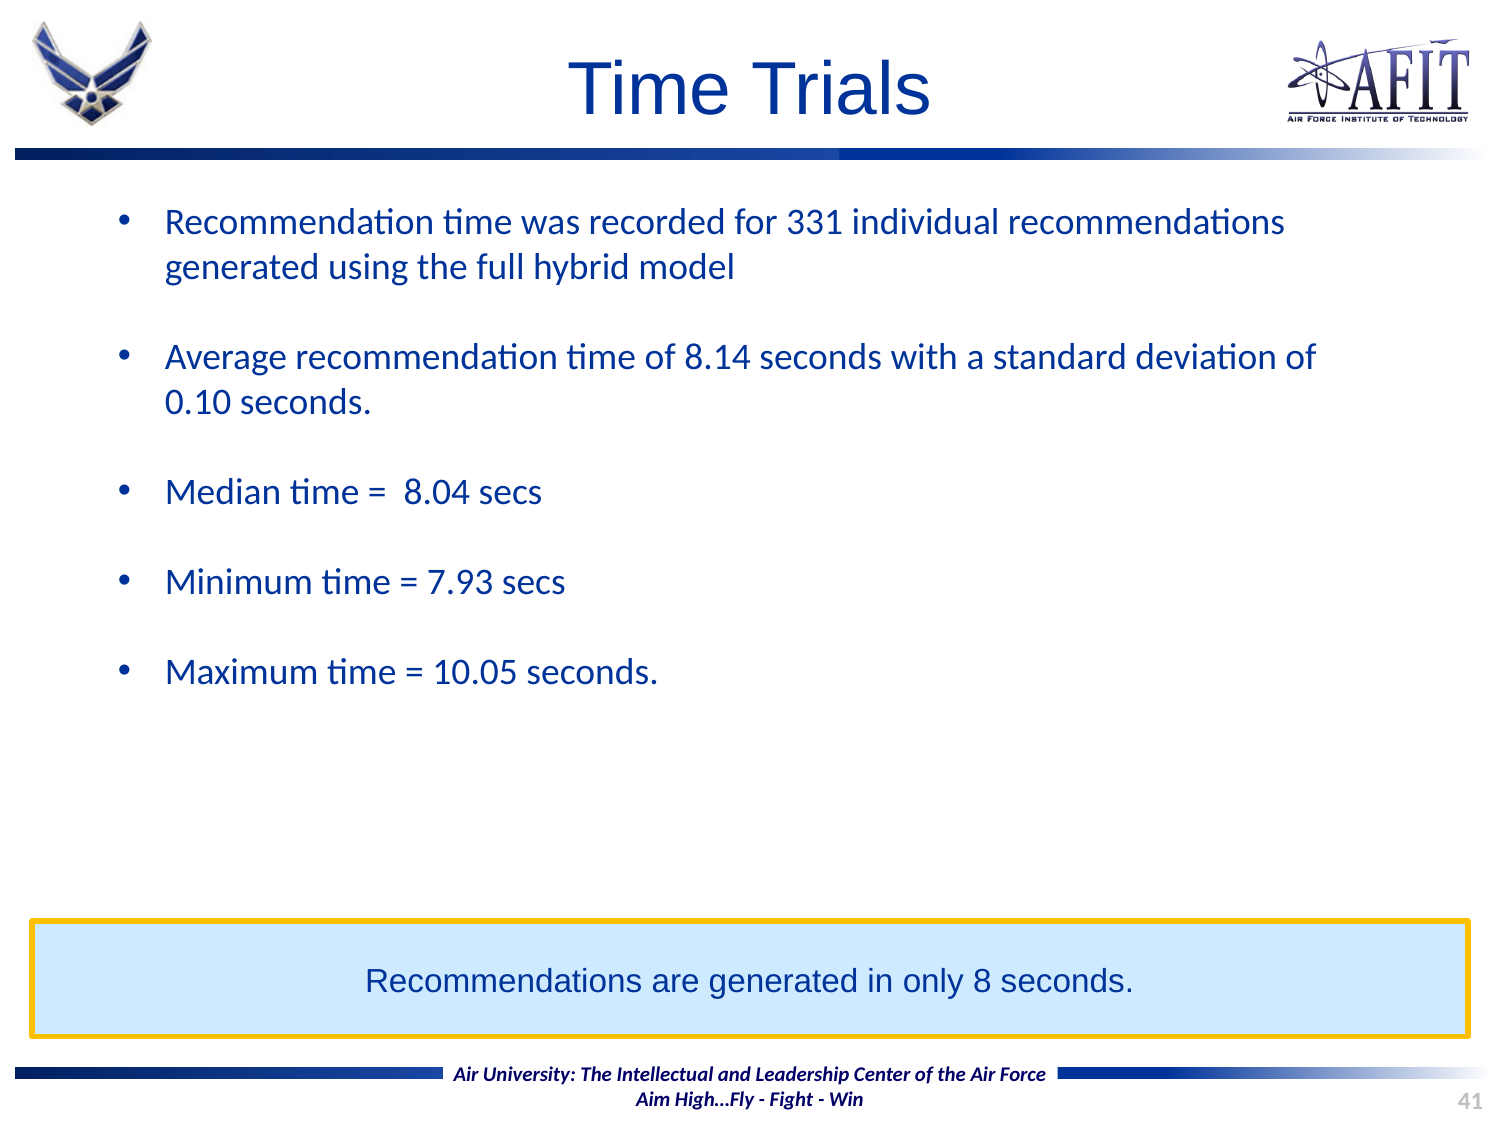

# Time Trials
Recommendation time was recorded for 331 individual recommendations generated using the full hybrid model

Average recommendation time of 8.14 seconds with a standard deviation of 0.10 seconds.

Median time =  8.04 secs

Minimum time = 7.93 secs

Maximum time = 10.05 seconds.
Recommendations are generated in only 8 seconds.